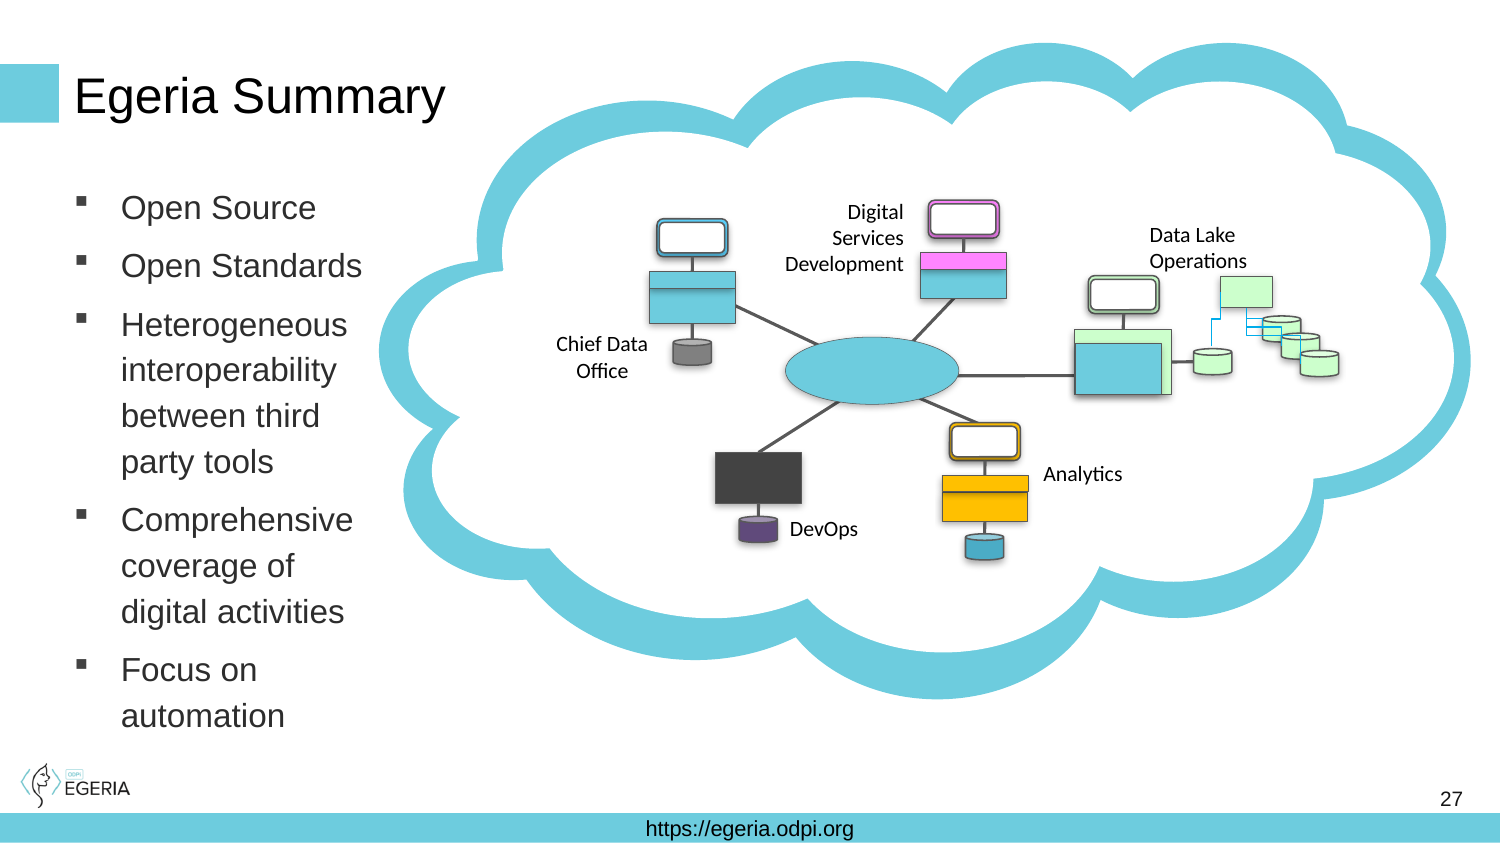

Open Metadata Ecosystem

Digital
Services
Development

Data Lake
Operations

Chief Data Office

Analytics

DevOps

# Egeria Summary
Open Source
Open Standards
Heterogeneous
interoperability between third party tools
Comprehensive coverage of
digital activities
Focus on automation
27